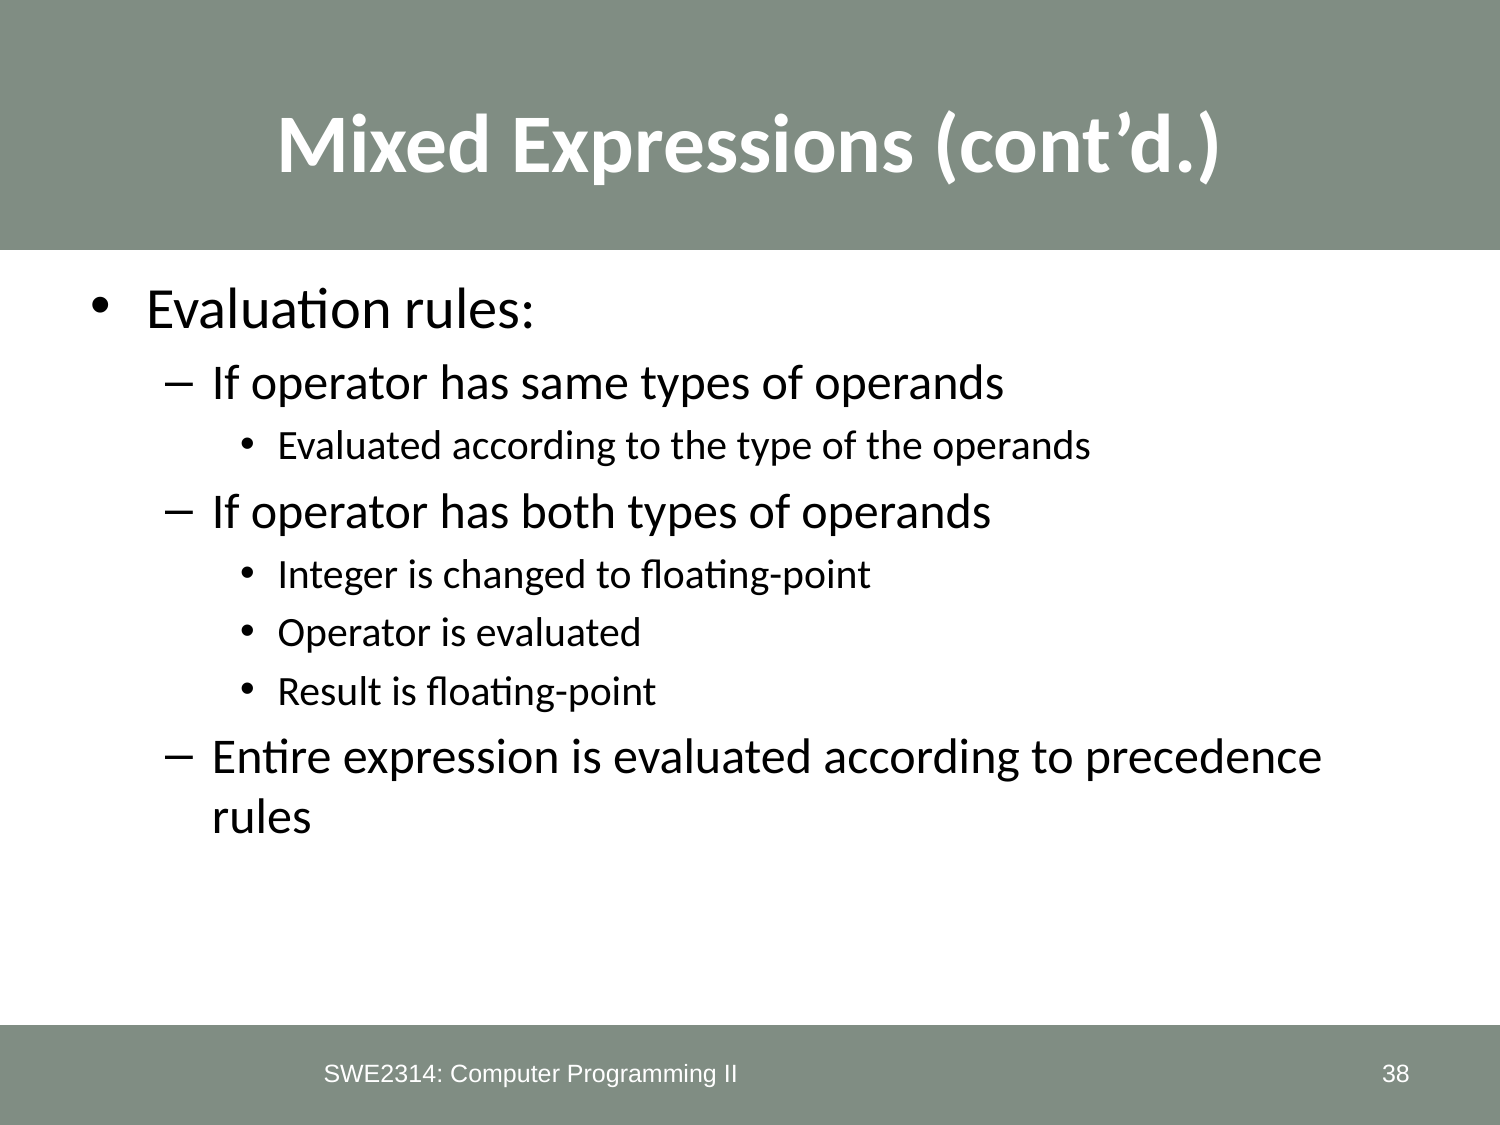

# Mixed Expressions (cont’d.)
Evaluation rules:
If operator has same types of operands
Evaluated according to the type of the operands
If operator has both types of operands
Integer is changed to floating-point
Operator is evaluated
Result is floating-point
Entire expression is evaluated according to precedence rules
SWE2314: Computer Programming II
38